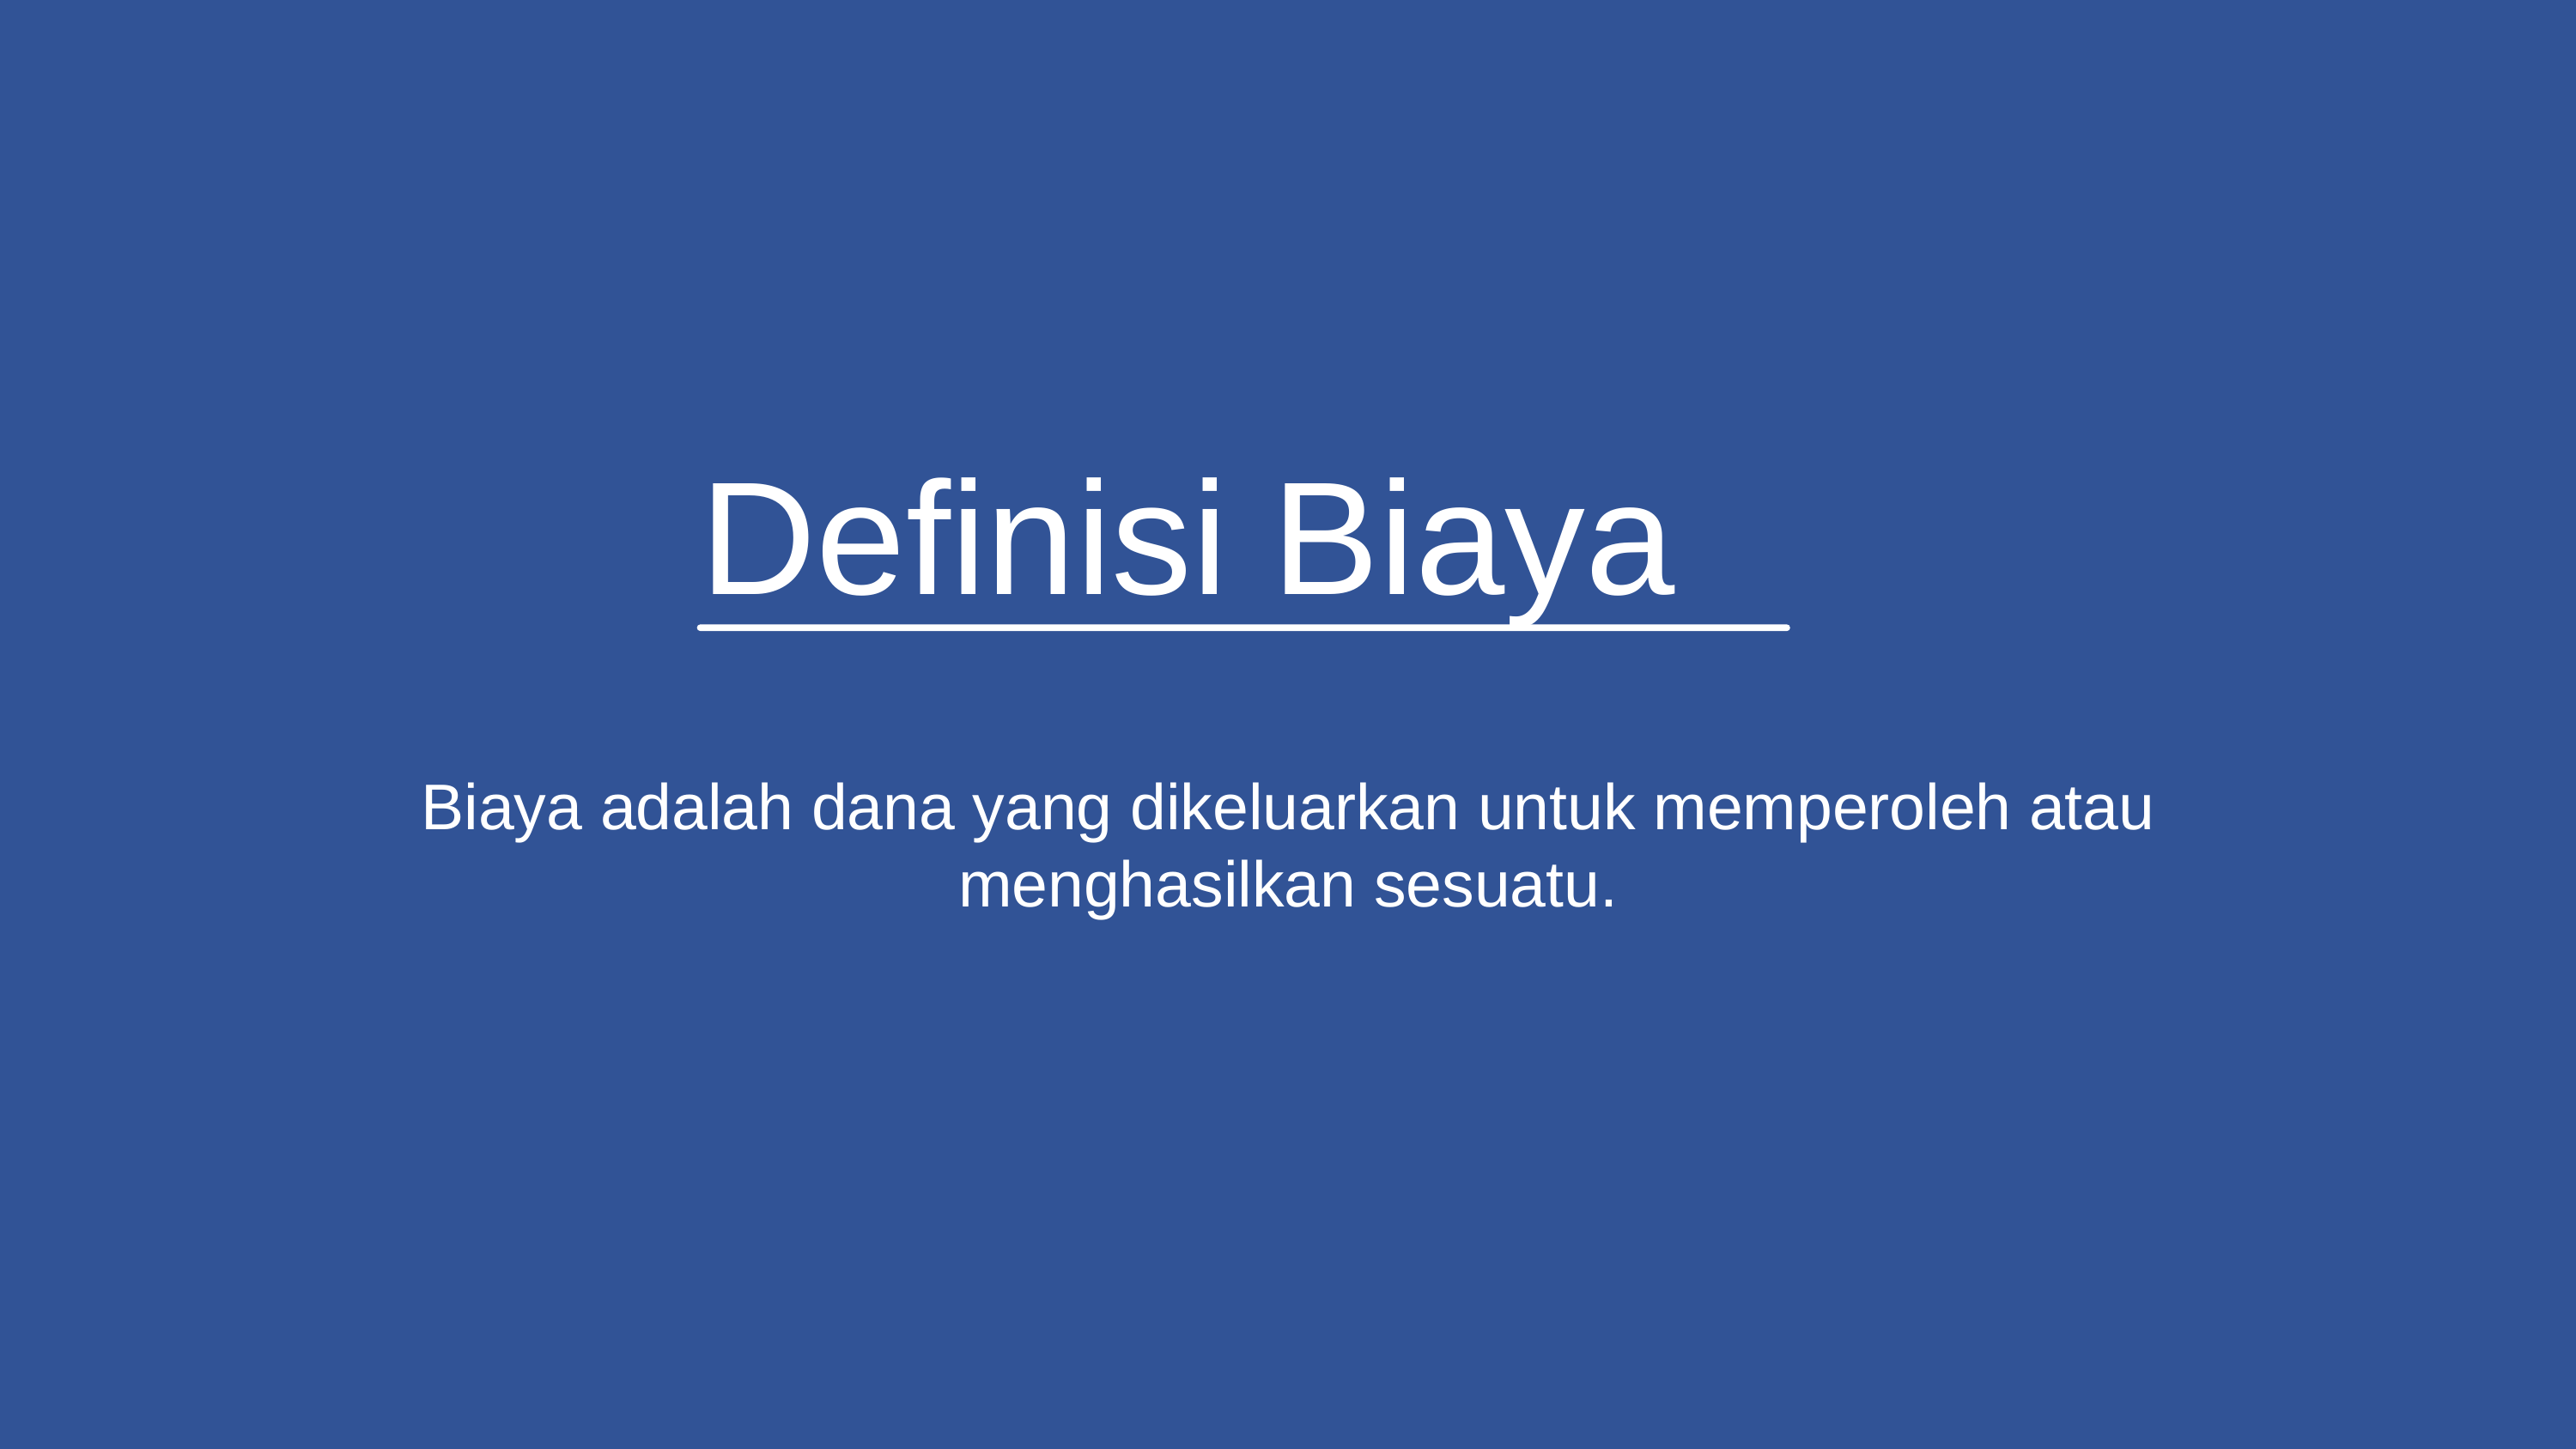

Definisi Biaya

Biaya adalah dana yang dikeluarkan untuk memperoleh atau menghasilkan sesuatu.